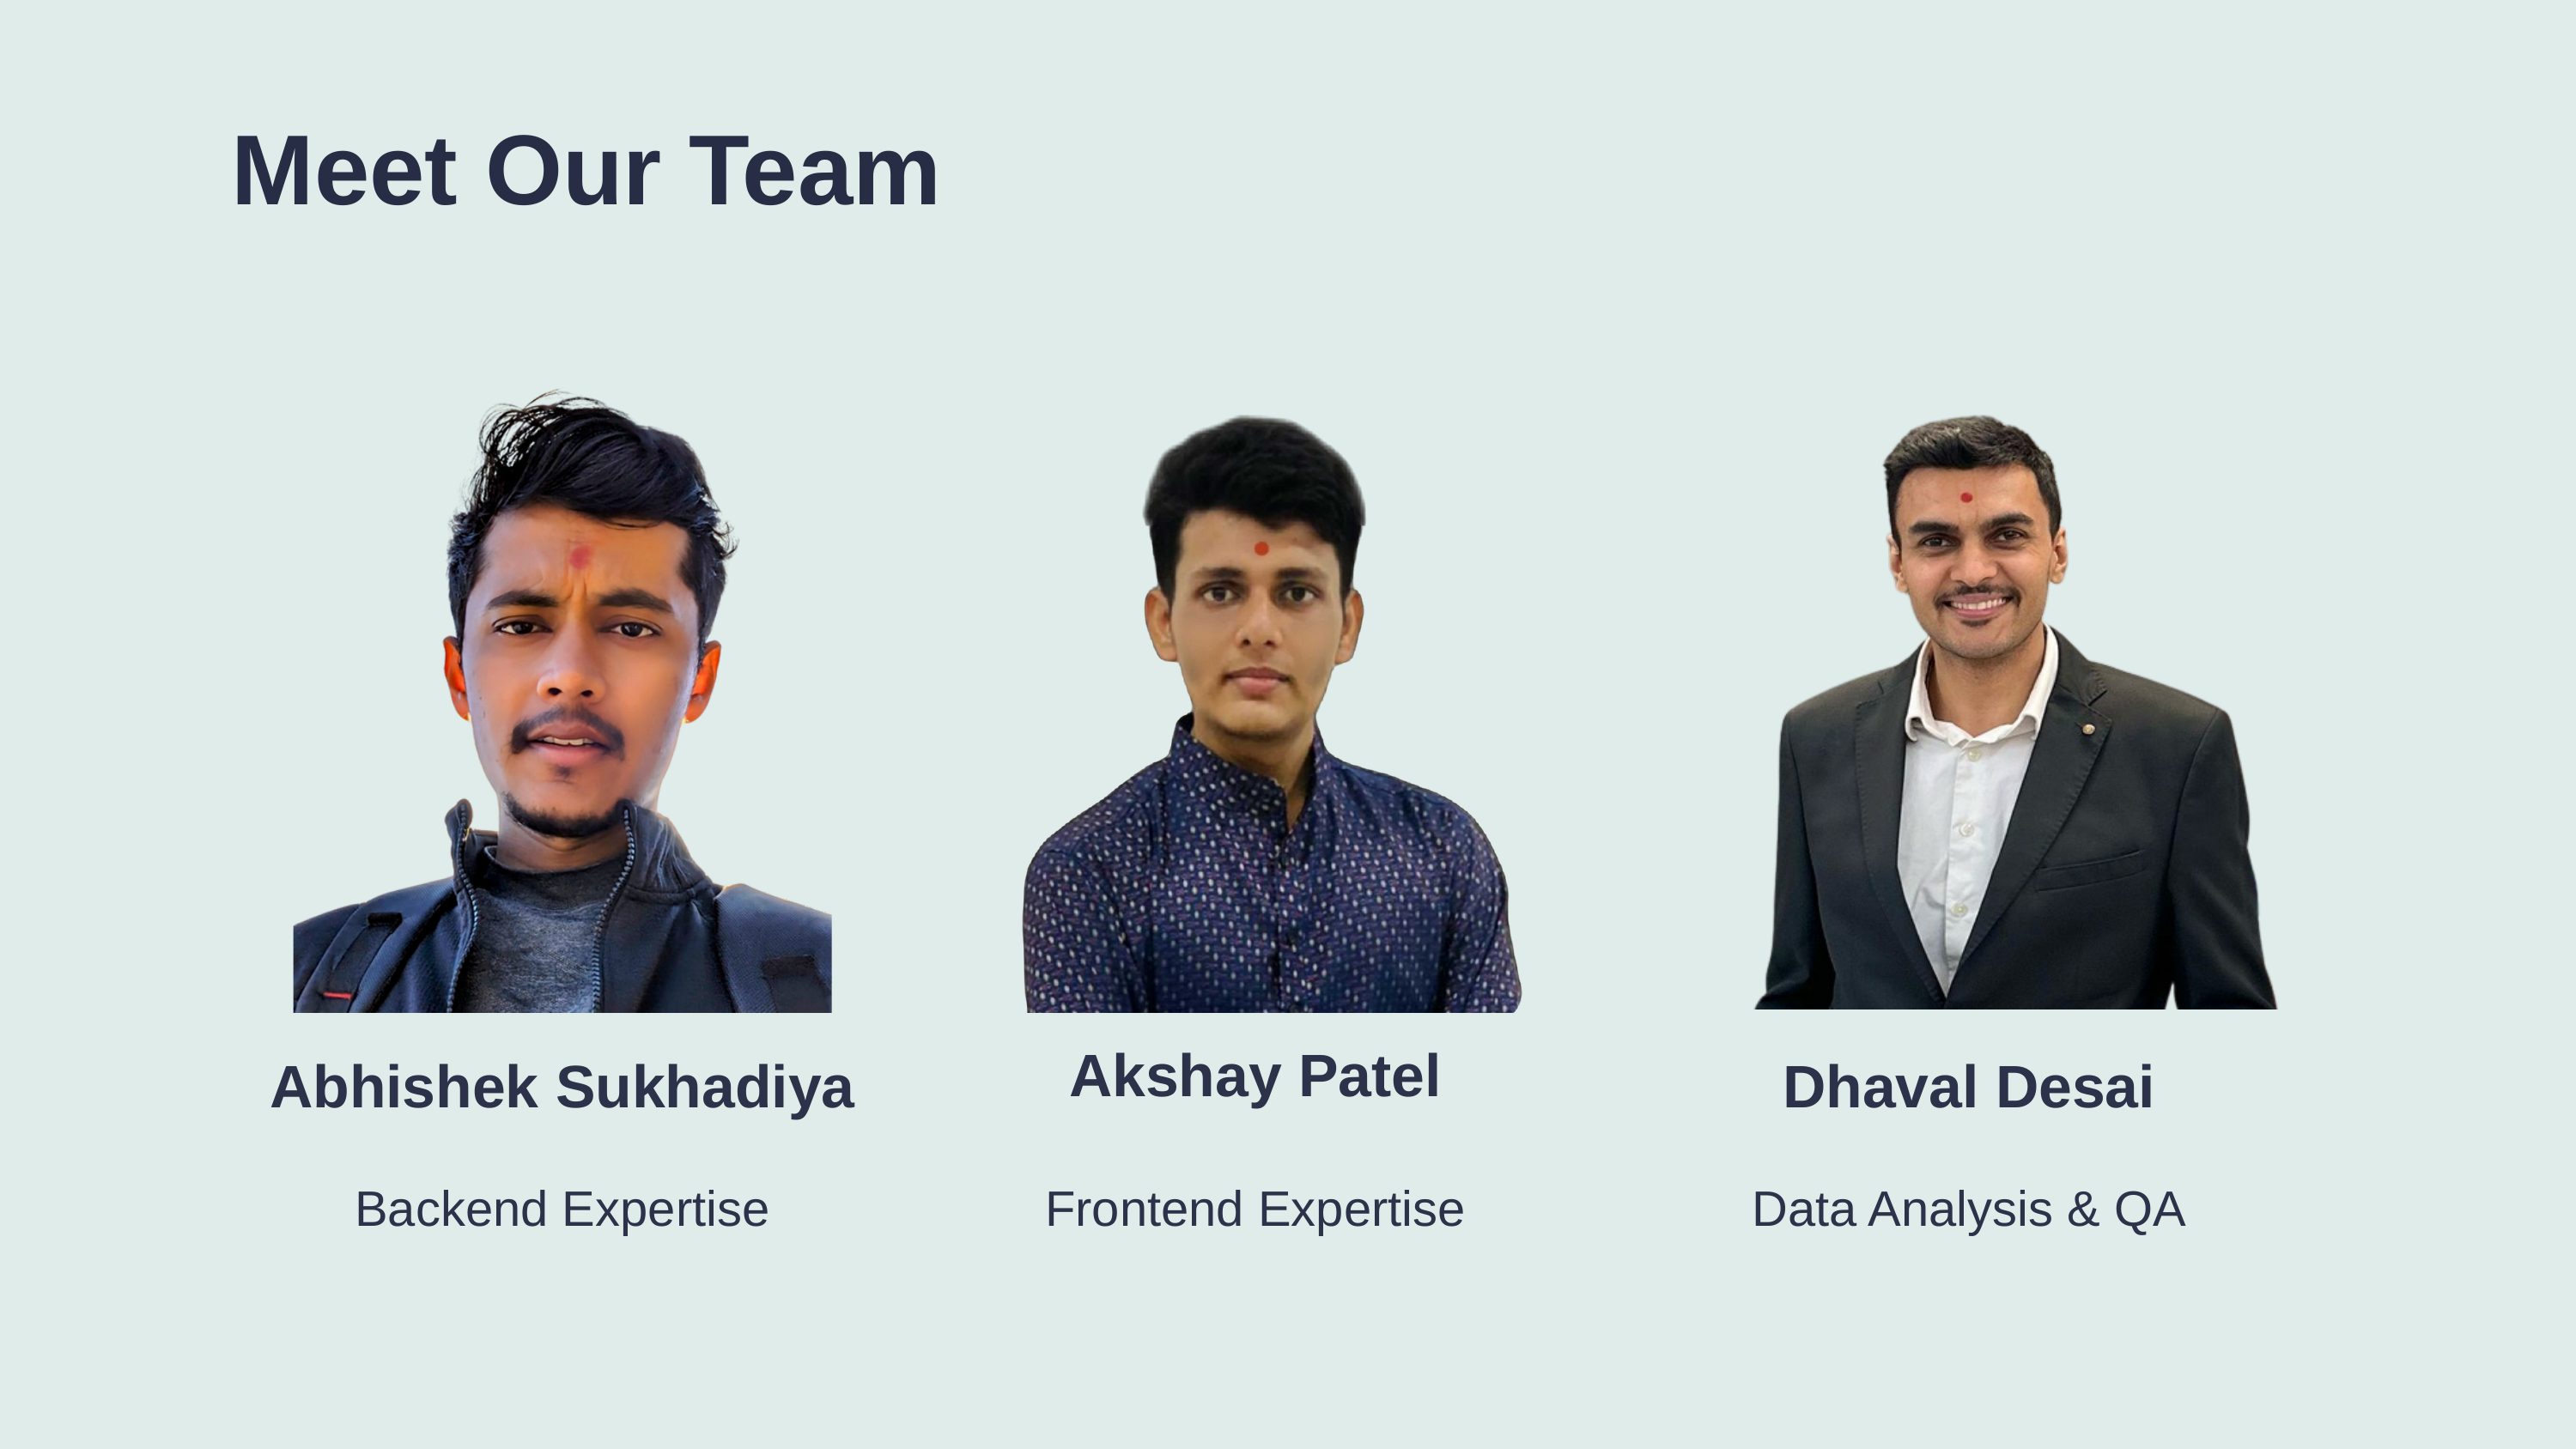

Meet Our Team

Abhishek Sukhadiya

Backend Expertise

Dhaval Desai

Data Analysis & QA

Akshay Patel

Frontend Expertise